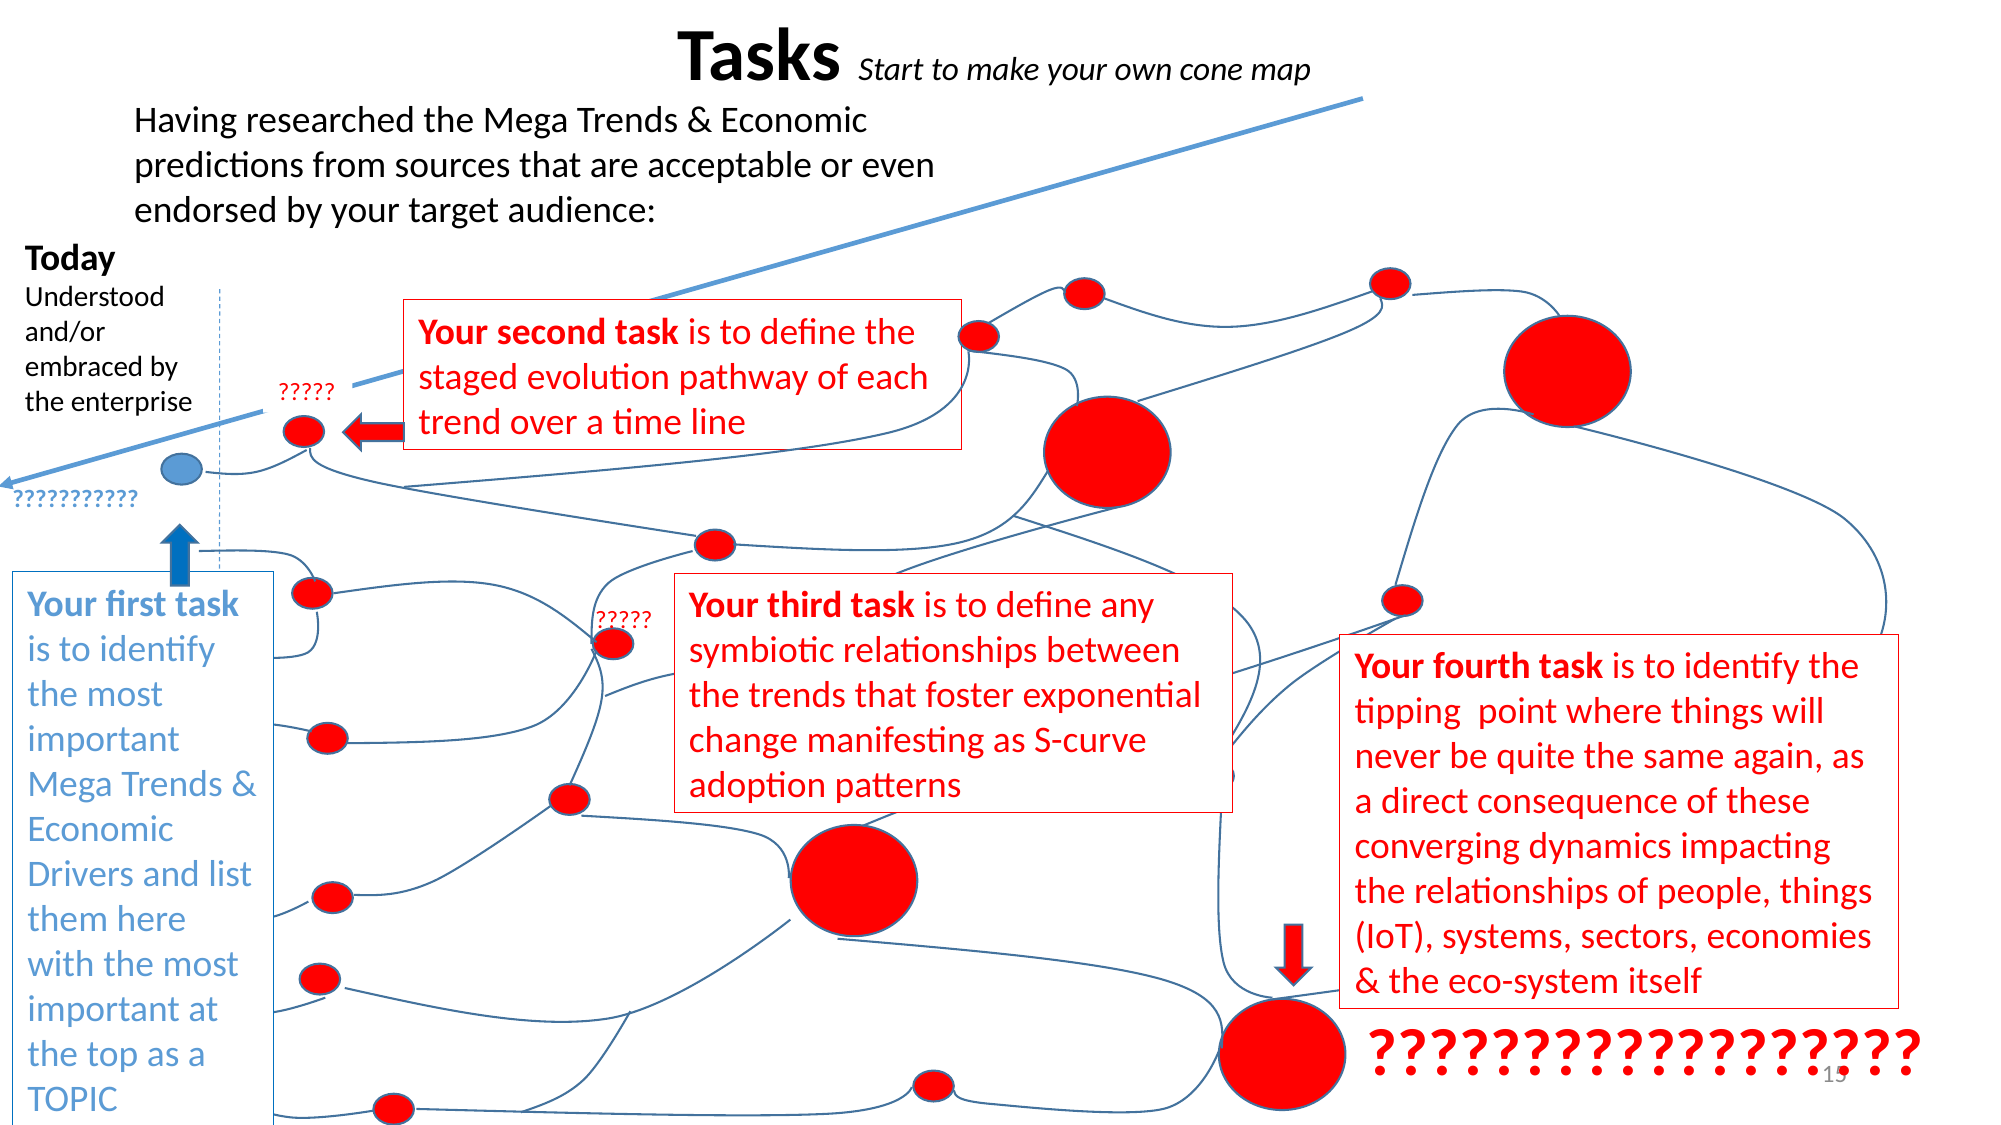

Tasks Start to make your own cone map

Having researched the Mega Trends & Economic predictions from sources that are acceptable or even endorsed by your target audience:
Today
Understood and/or embraced by the enterprise

Your second task is to define the staged evolution pathway of each trend over a time line

?????

???????????

Your first task is to identify the most important
Mega Trends & Economic Drivers and list them here with the most important at the top as a TOPIC

Your third task is to define any symbiotic relationships between the trends that foster exponential change manifesting as S-curve adoption patterns

?????

Your fourth task is to identify the tipping  point where things will never be quite the same again, as a direct consequence of these converging dynamics impacting the relationships of people, things (IoT), systems, sectors, economies & the eco-system itself

??????????????????

15